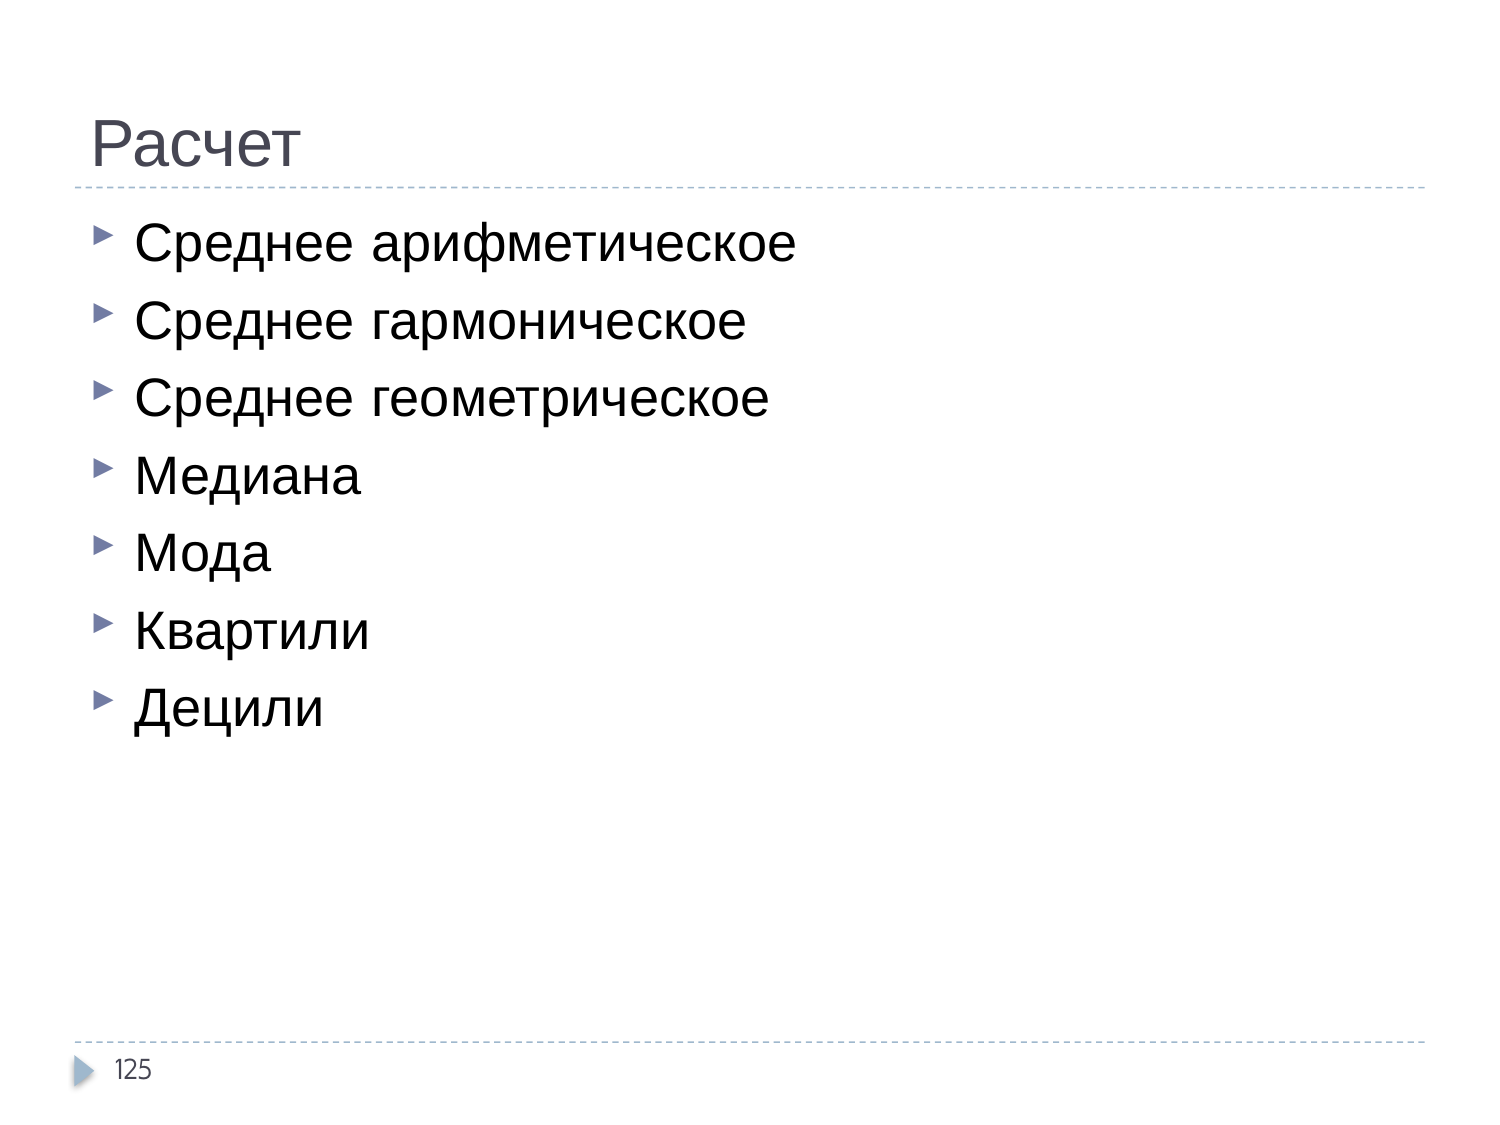

# Расчет
Среднее арифметическое
Среднее гармоническое
Среднее геометрическое
Медиана
Мода
Квартили
Децили

125